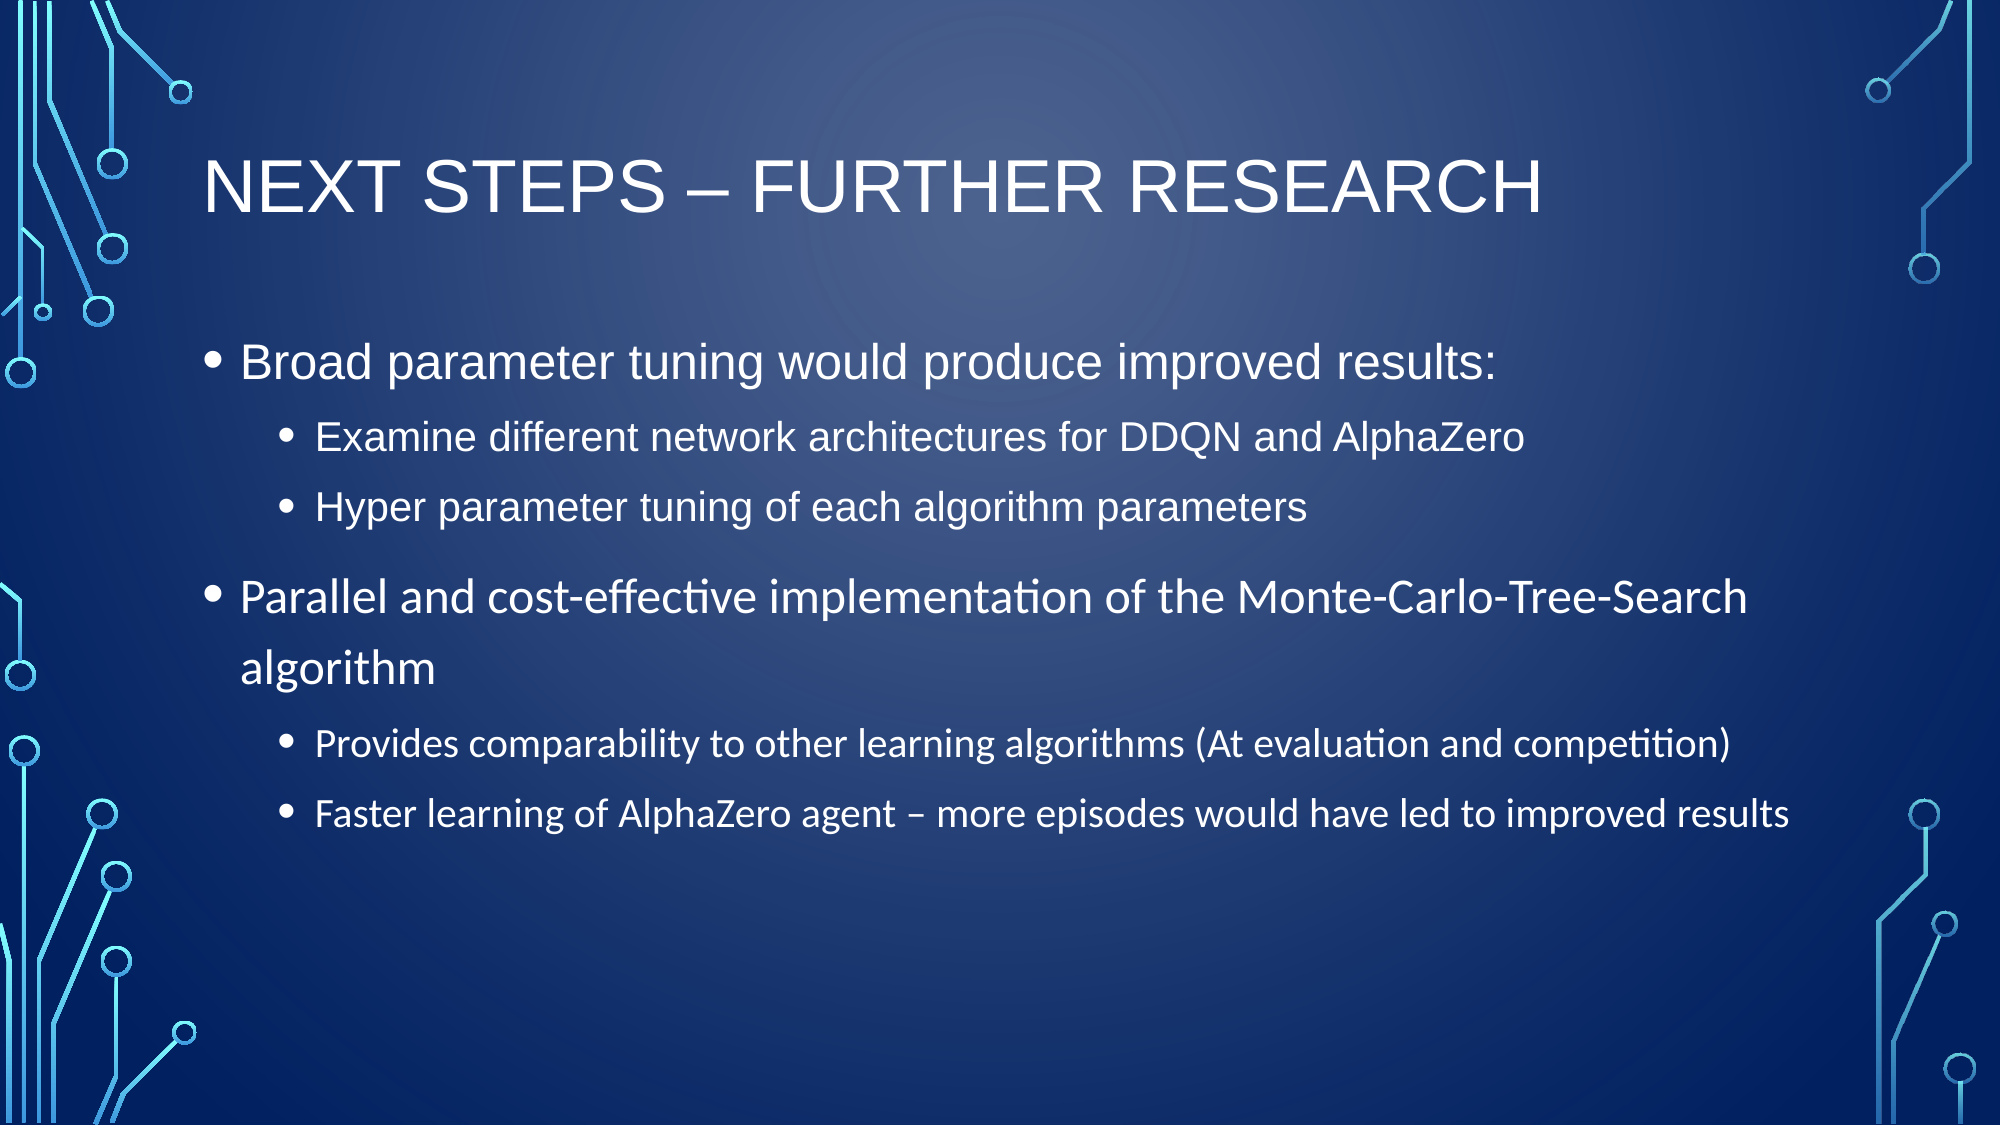

# Next steps – further research
Broad parameter tuning would produce improved results:
Examine different network architectures for DDQN and AlphaZero
Hyper parameter tuning of each algorithm parameters
Parallel and cost-effective implementation of the Monte-Carlo-Tree-Search algorithm
Provides comparability to other learning algorithms (At evaluation and competition)
Faster learning of AlphaZero agent – more episodes would have led to improved results